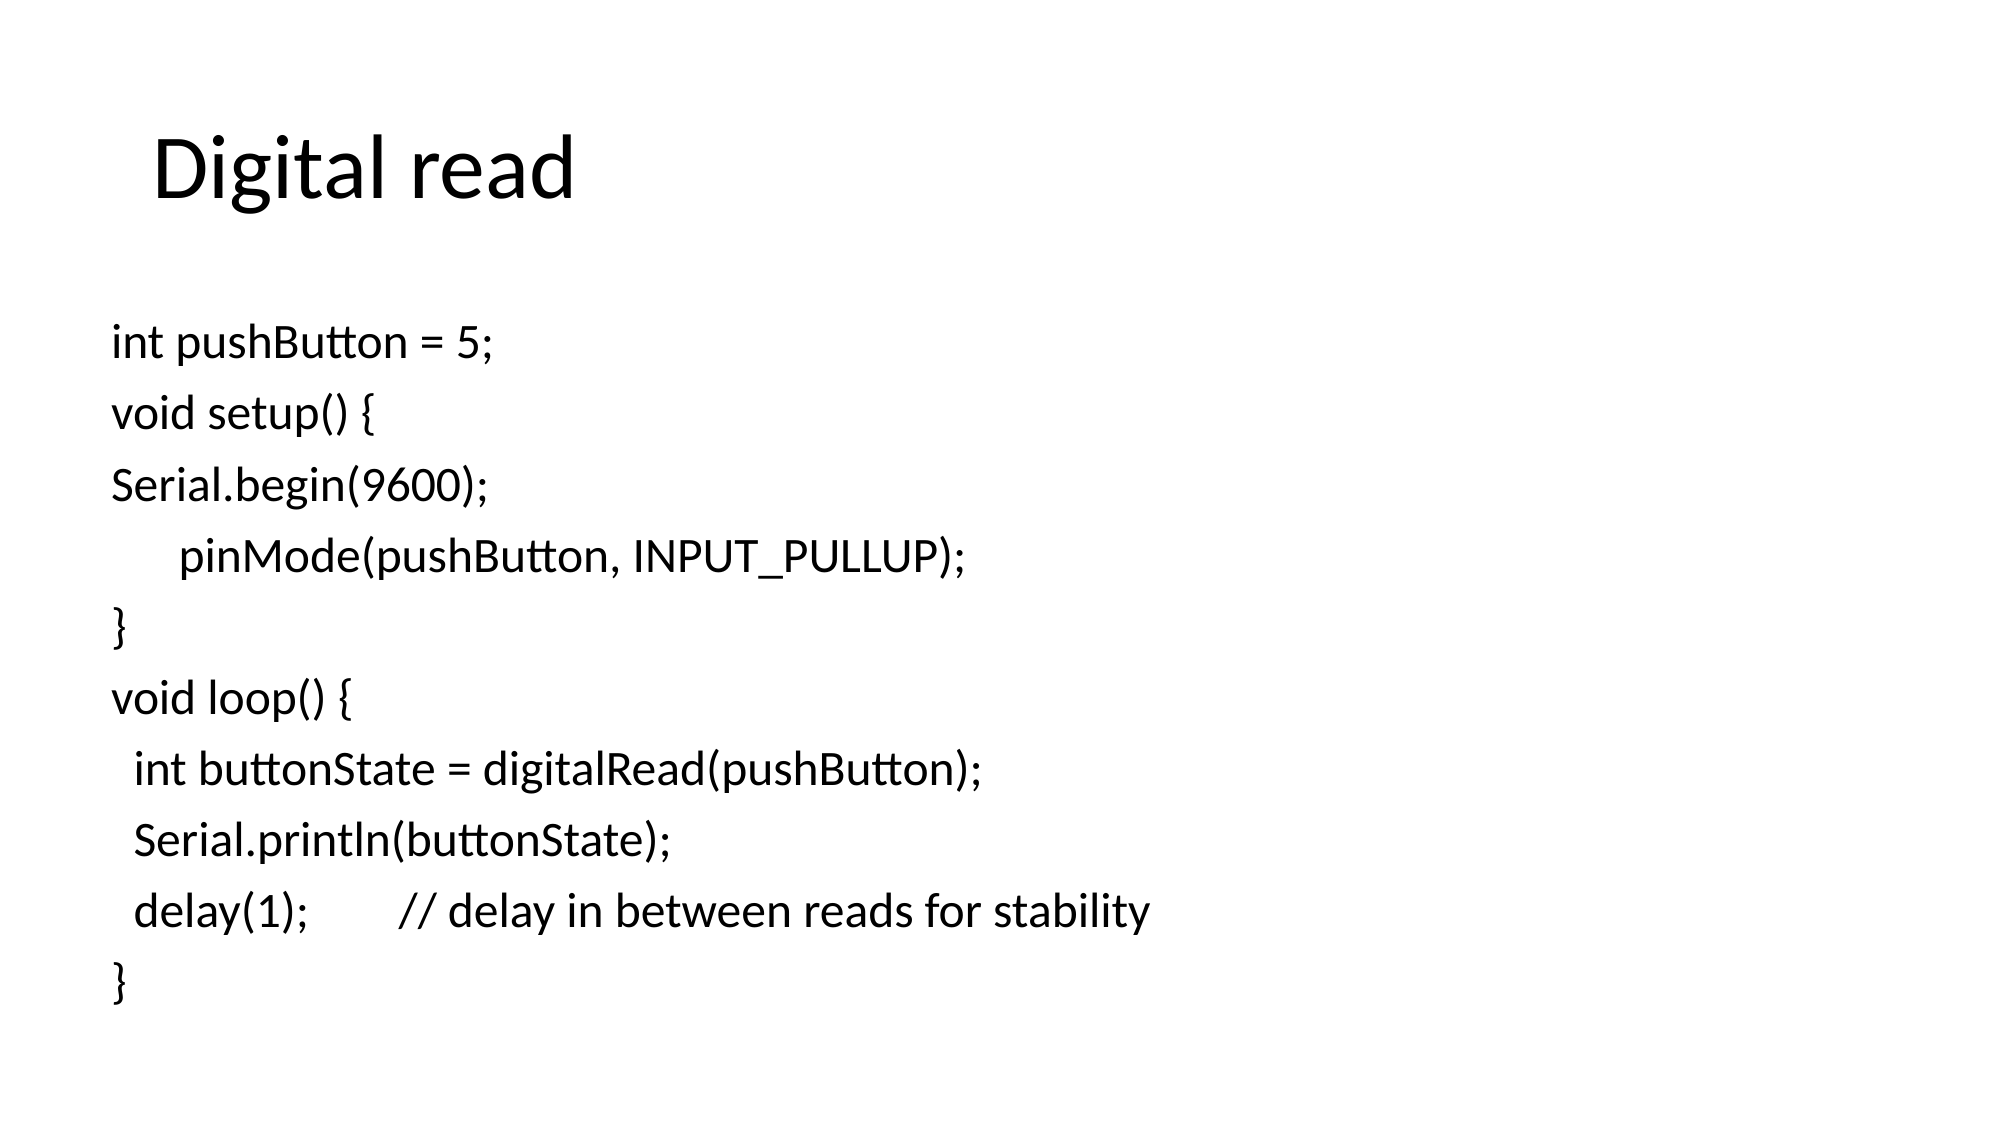

# Digital read
int pushButton = 5;
void setup() {
Serial.begin(9600);
      pinMode(pushButton, INPUT_PULLUP);
}
void loop() {
  int buttonState = digitalRead(pushButton);
  Serial.println(buttonState);
  delay(1);        // delay in between reads for stability
}